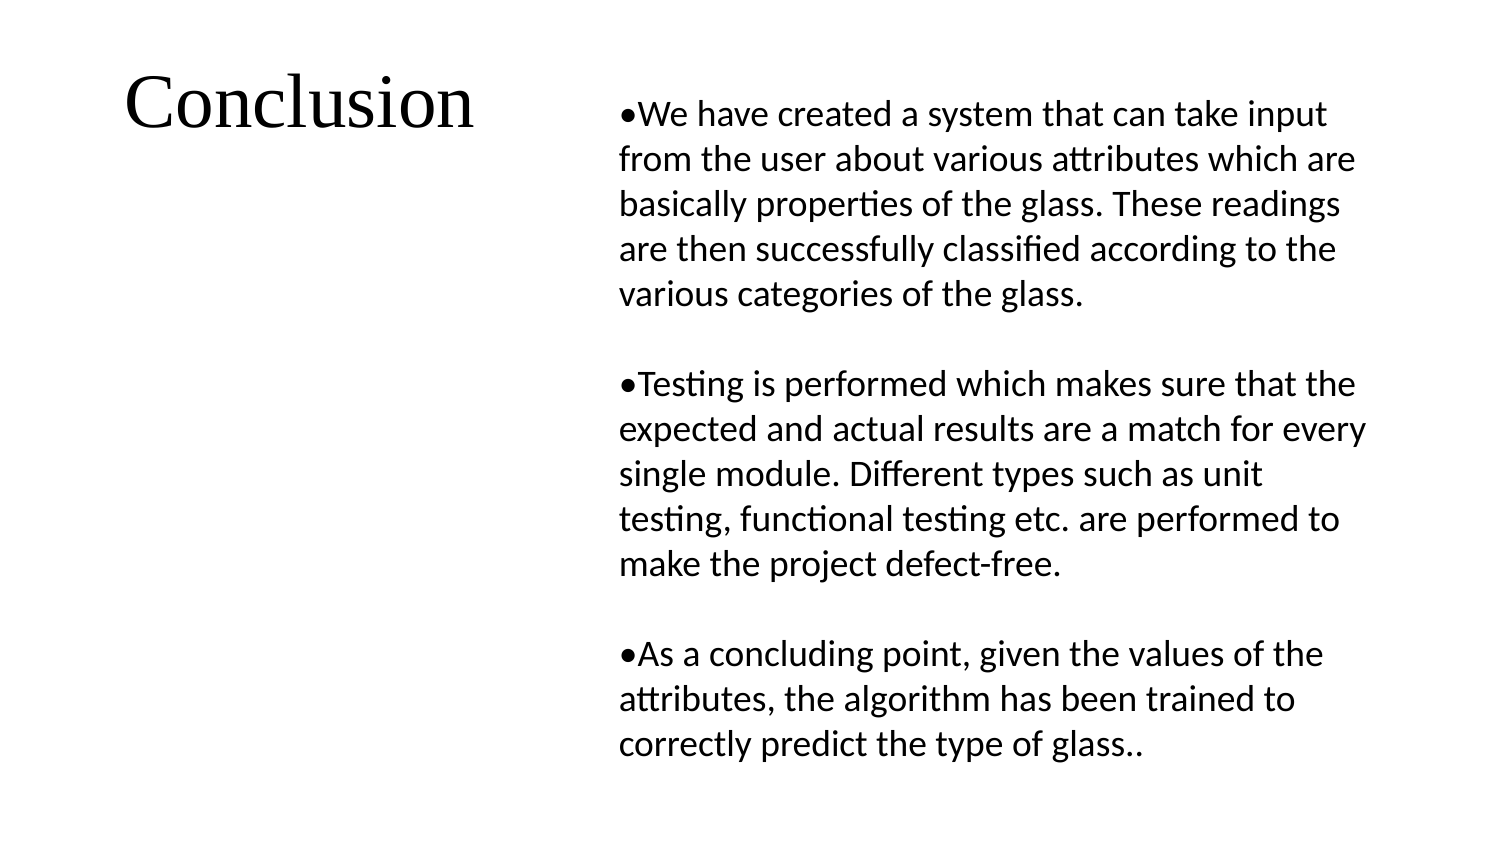

# Conclusion
•We have created a system that can take input from the user about various attributes which are basically properties of the glass. These readings are then successfully classified according to the various categories of the glass.

•Testing is performed which makes sure that the expected and actual results are a match for every single module. Different types such as unit testing, functional testing etc. are performed to make the project defect-free.

•As a concluding point, given the values of the attributes, the algorithm has been trained to correctly predict the type of glass..